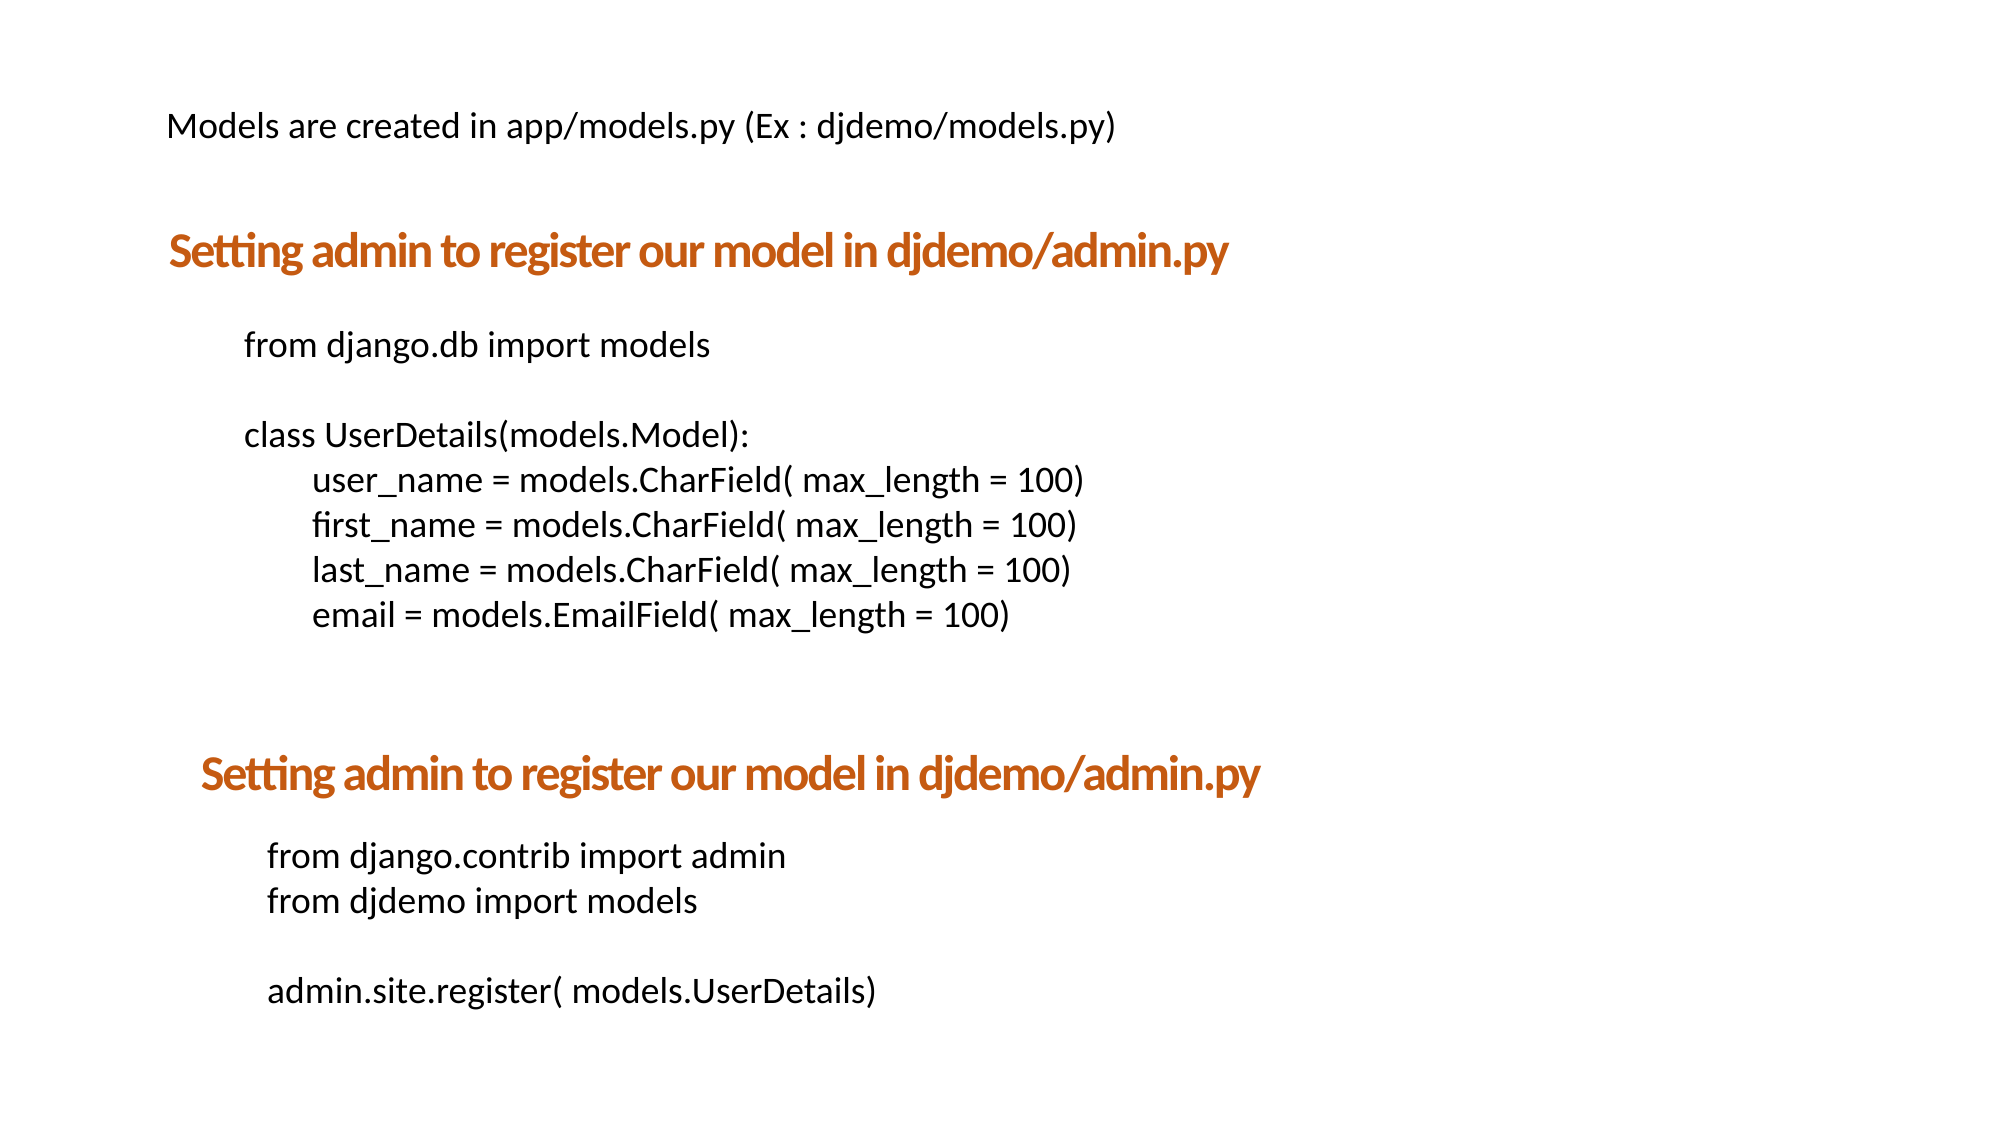

Models are created in app/models.py (Ex : djdemo/models.py)
Setting admin to register our model in djdemo/admin.py
from django.db import models

class UserDetails(models.Model):
        user_name = models.CharField( max_length = 100)
        first_name = models.CharField( max_length = 100)
        last_name = models.CharField( max_length = 100)
        email = models.EmailField( max_length = 100)

Setting admin to register our model in djdemo/admin.py
from django.contrib import admin
from djdemo import models

admin.site.register( models.UserDetails)